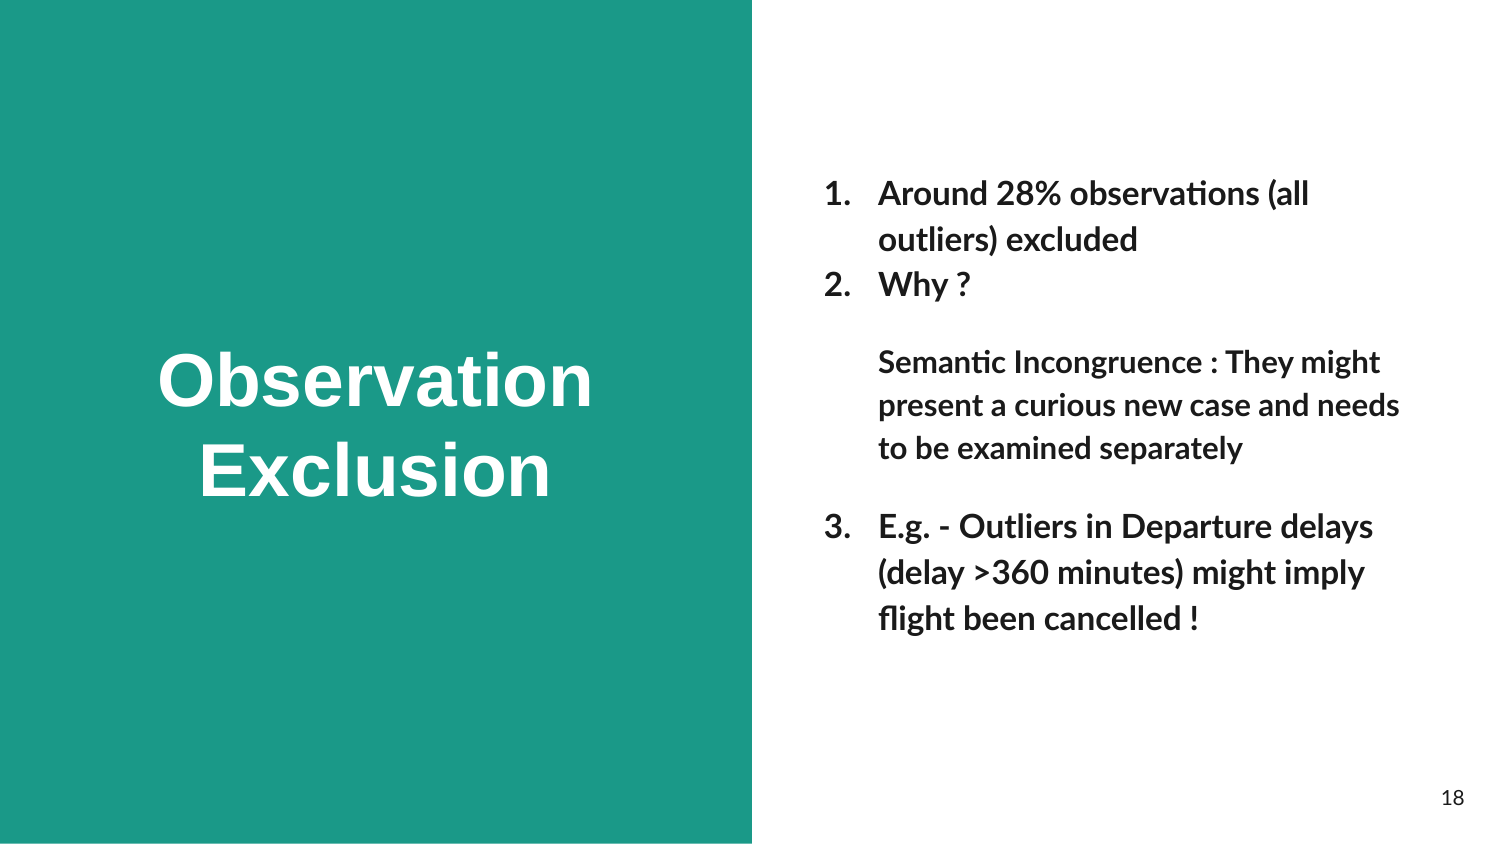

Around 28% observations (all outliers) excluded
Why ?
Semantic Incongruence : They might present a curious new case and needs to be examined separately
E.g. - Outliers in Departure delays (delay >360 minutes) might imply  flight been cancelled !
# Observation Exclusion
18